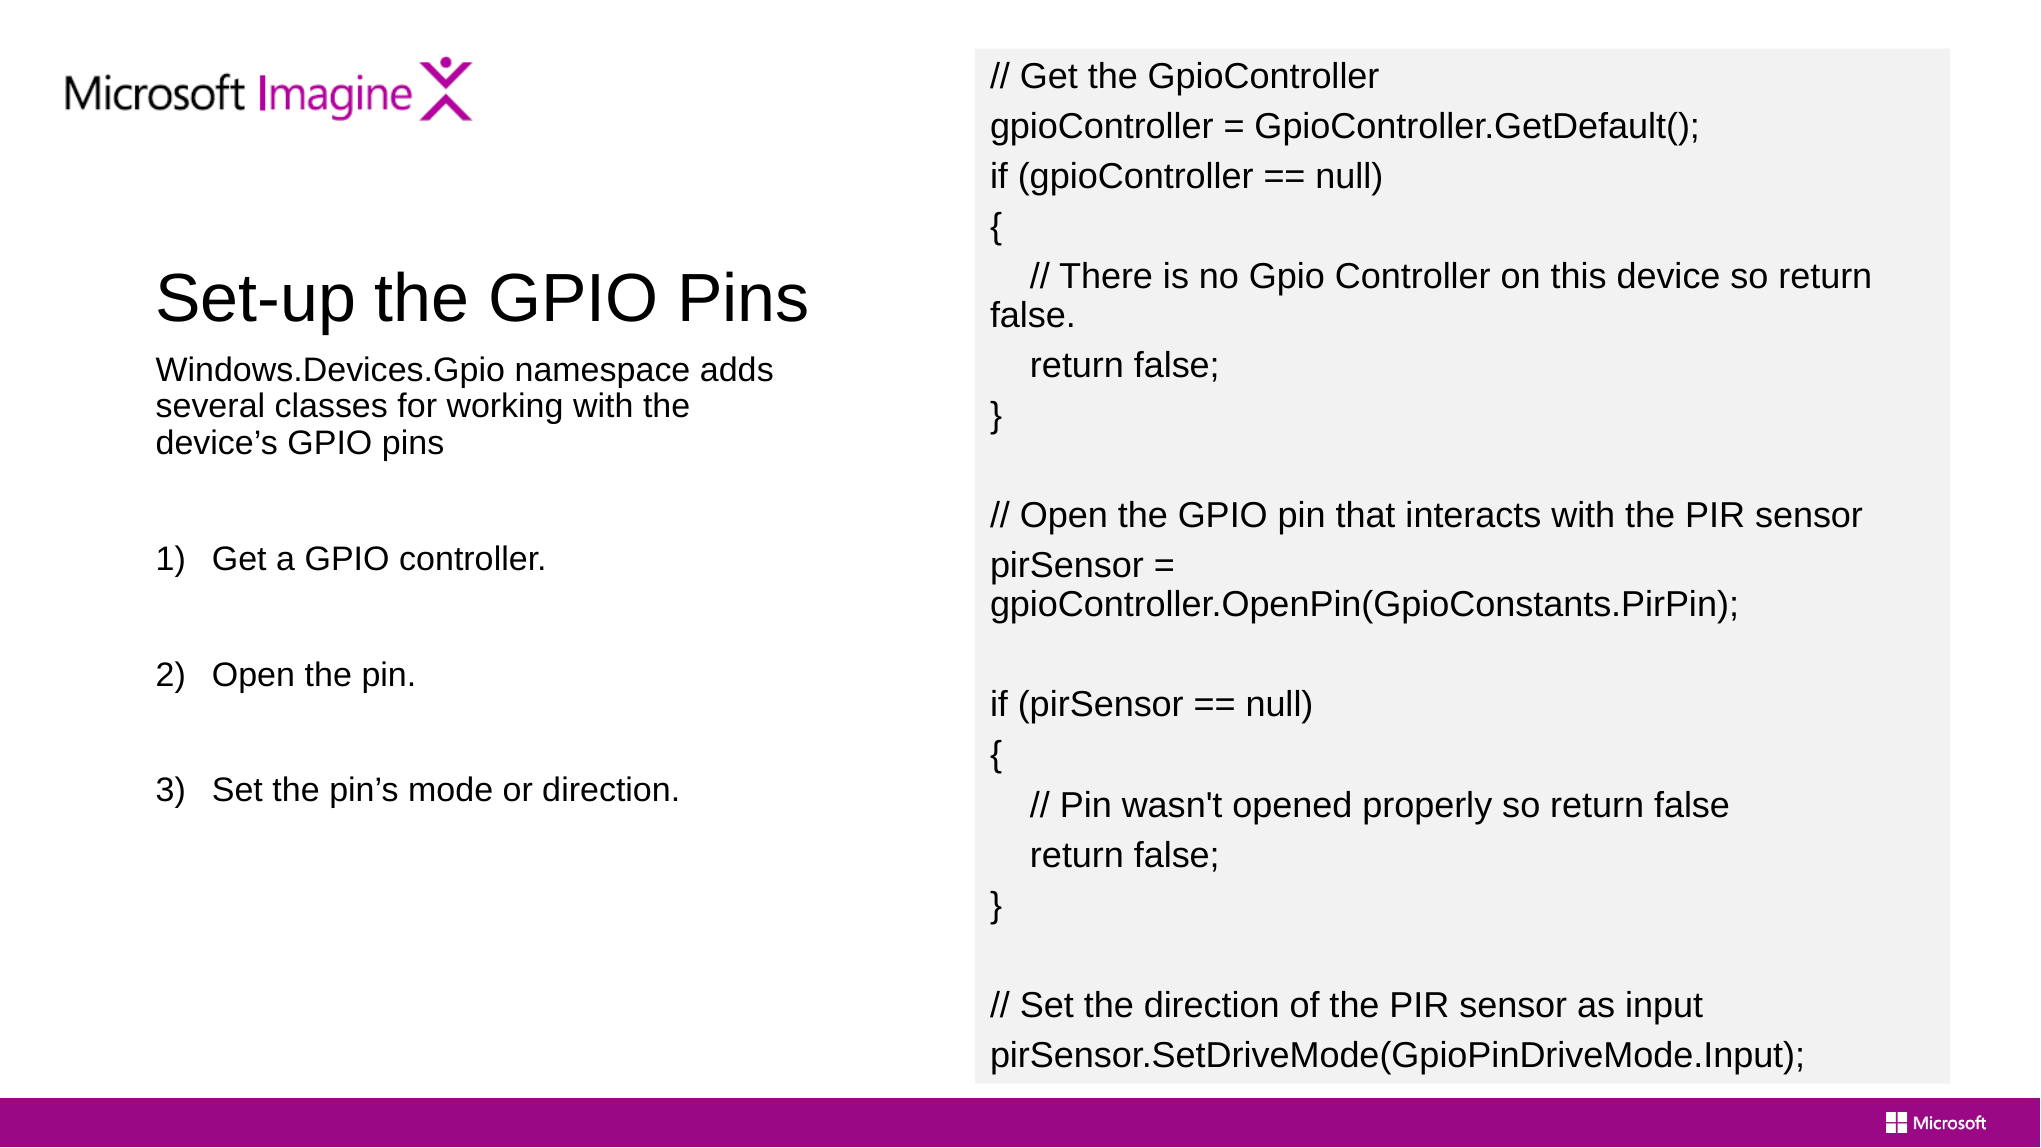

// Get the GpioController
gpioController = GpioController.GetDefault();
if (gpioController == null)
{
    // There is no Gpio Controller on this device so return false.
    return false;
}

// Open the GPIO pin that interacts with the PIR sensor
pirSensor = gpioController.OpenPin(GpioConstants.PirPin);

if (pirSensor == null)
{
    // Pin wasn't opened properly so return false
    return false;
}

// Set the direction of the PIR sensor as input
pirSensor.SetDriveMode(GpioPinDriveMode.Input);
# Set-up the GPIO Pins
Windows.Devices.Gpio namespace adds several classes for working with the device’s GPIO pins

Get a GPIO controller.

Open the pin.

Set the pin’s mode or direction.